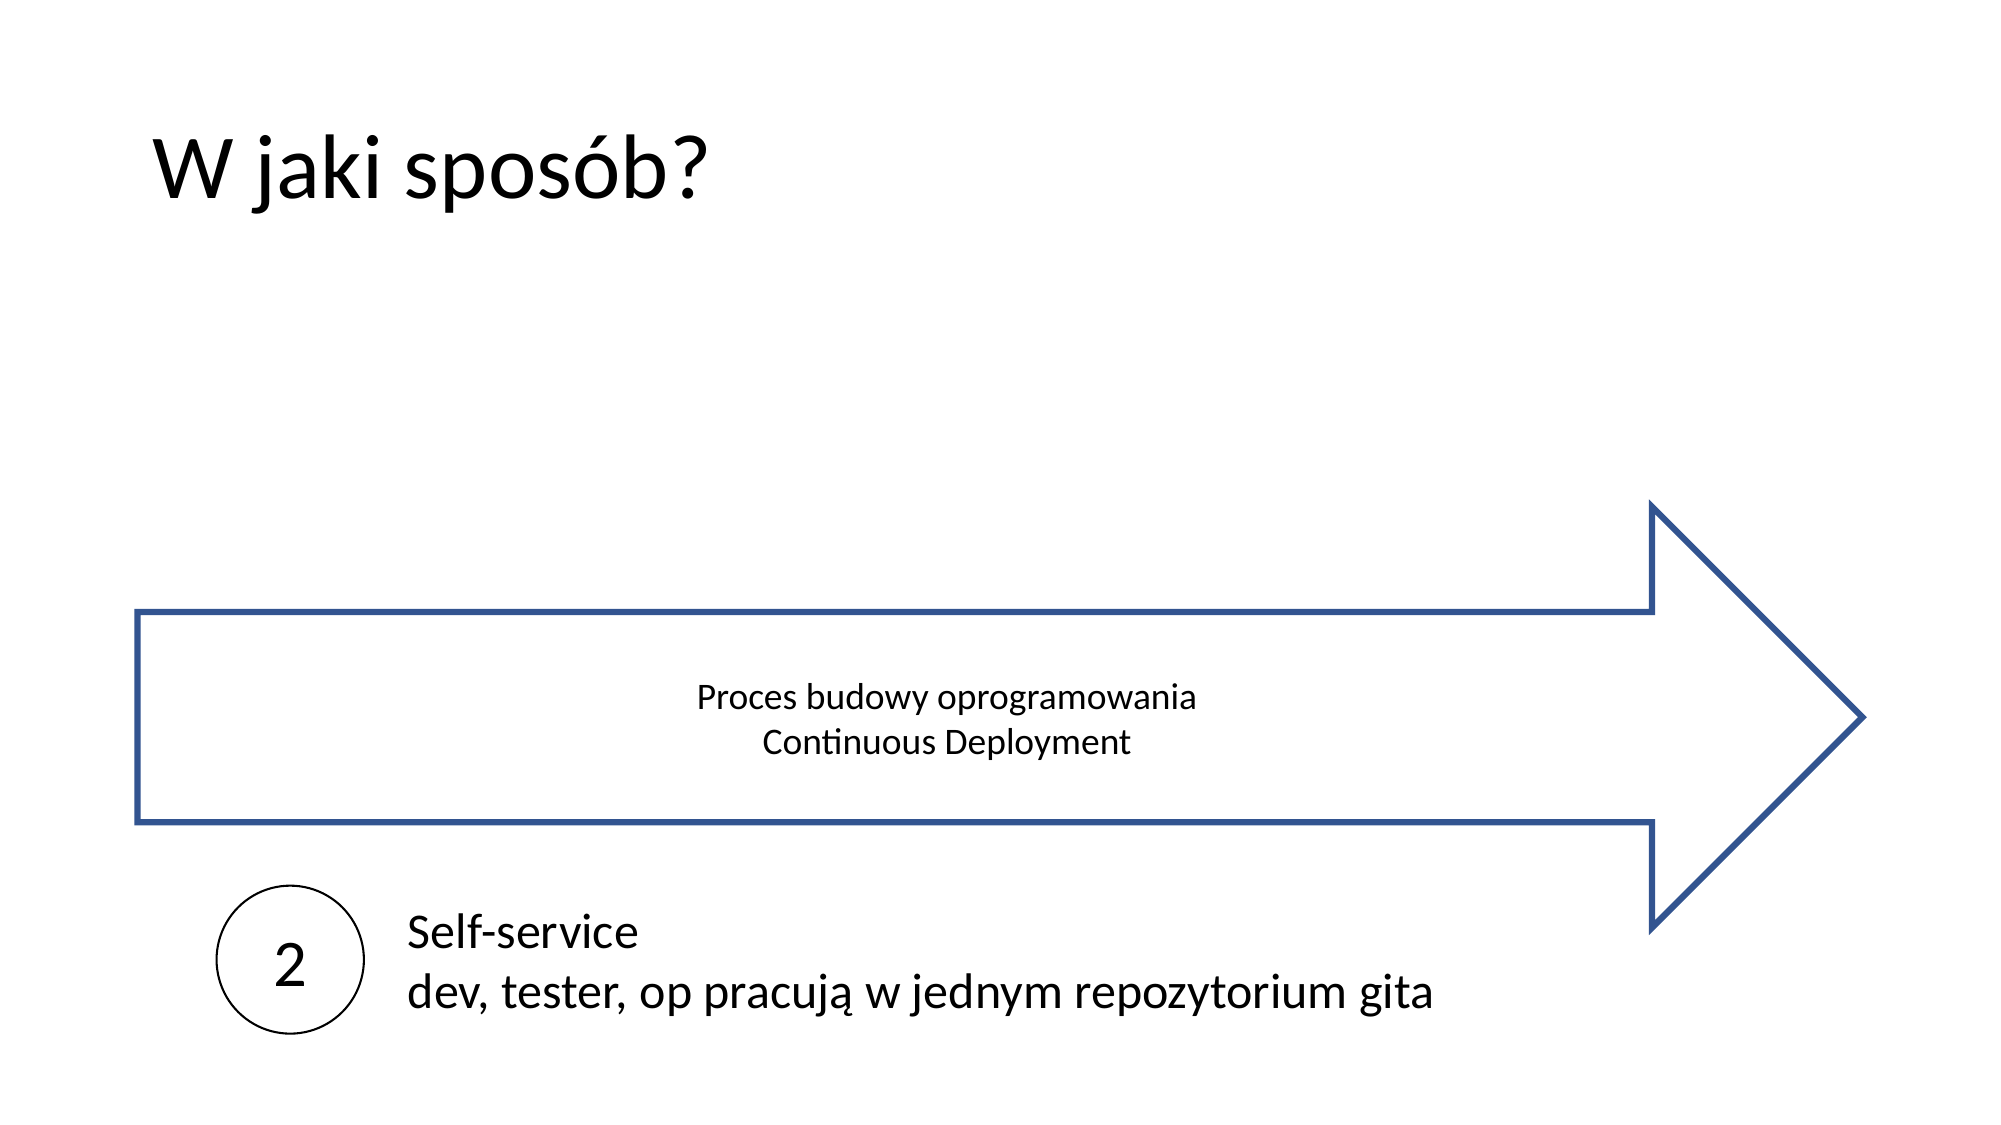

# W jaki sposób?
Proces budowy oprogramowania
Continuous Deployment
2
Self-service
dev, tester, op pracują w jednym repozytorium gita